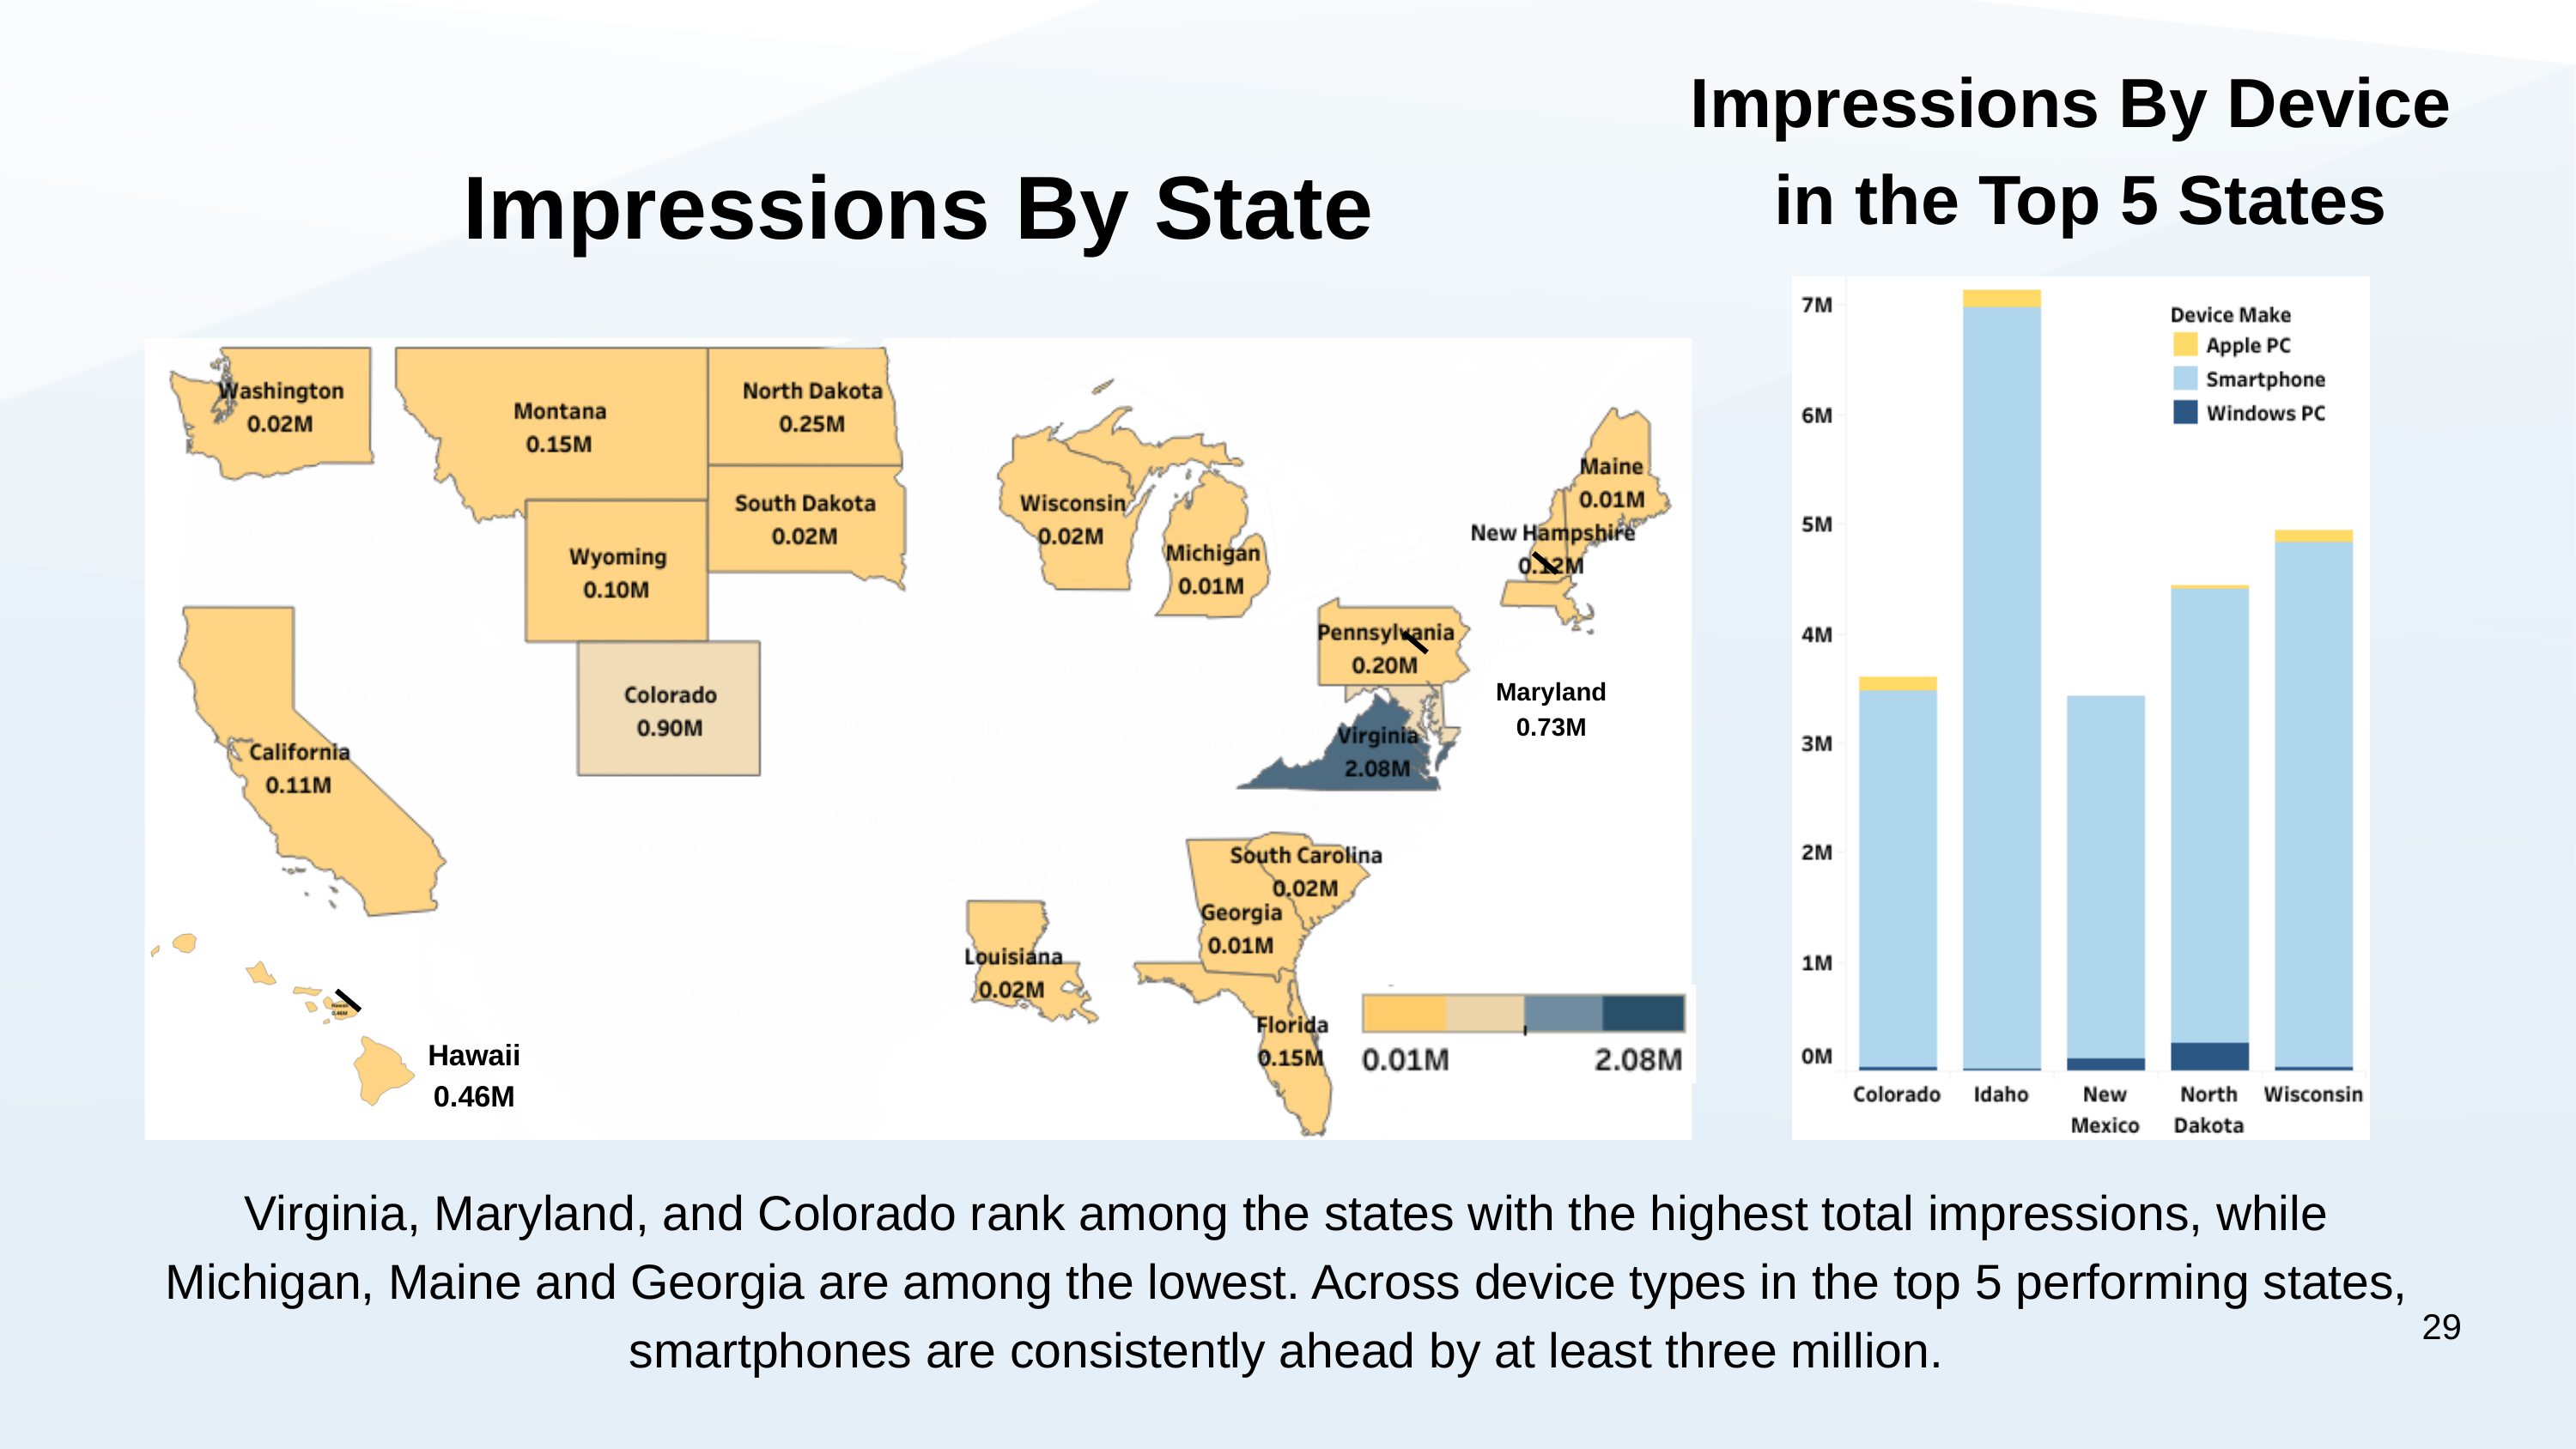

Impressions By Device
in the Top 5 States
Impressions By State

Maryland
0.73M

Hawaii
0.46M

Massachusetts
0.02M

Virginia, Maryland, and Colorado rank among the states with the highest total impressions, while Michigan, Maine and Georgia are among the lowest. Across device types in the top 5 performing states, smartphones are consistently ahead by at least three million.
29